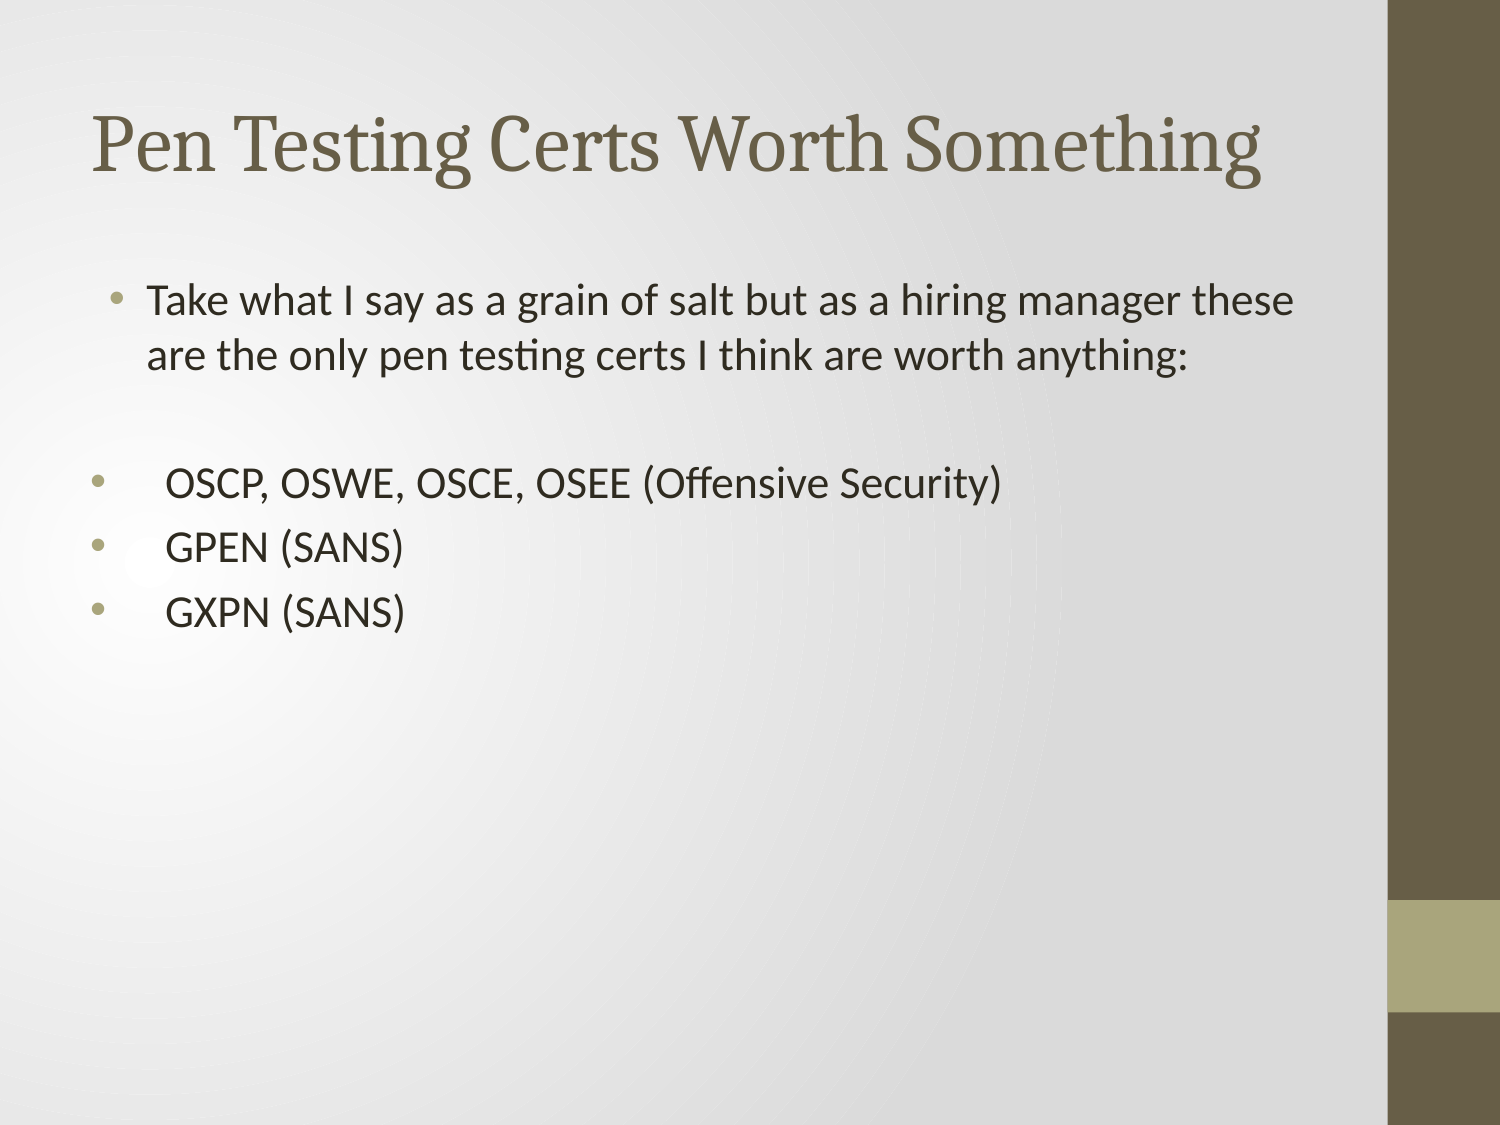

# Pen Testing Certs Worth Something
Take what I say as a grain of salt but as a hiring manager these are the only pen testing certs I think are worth anything:

OSCP, OSWE, OSCE, OSEE (Offensive Security)
GPEN (SANS)
GXPN (SANS)